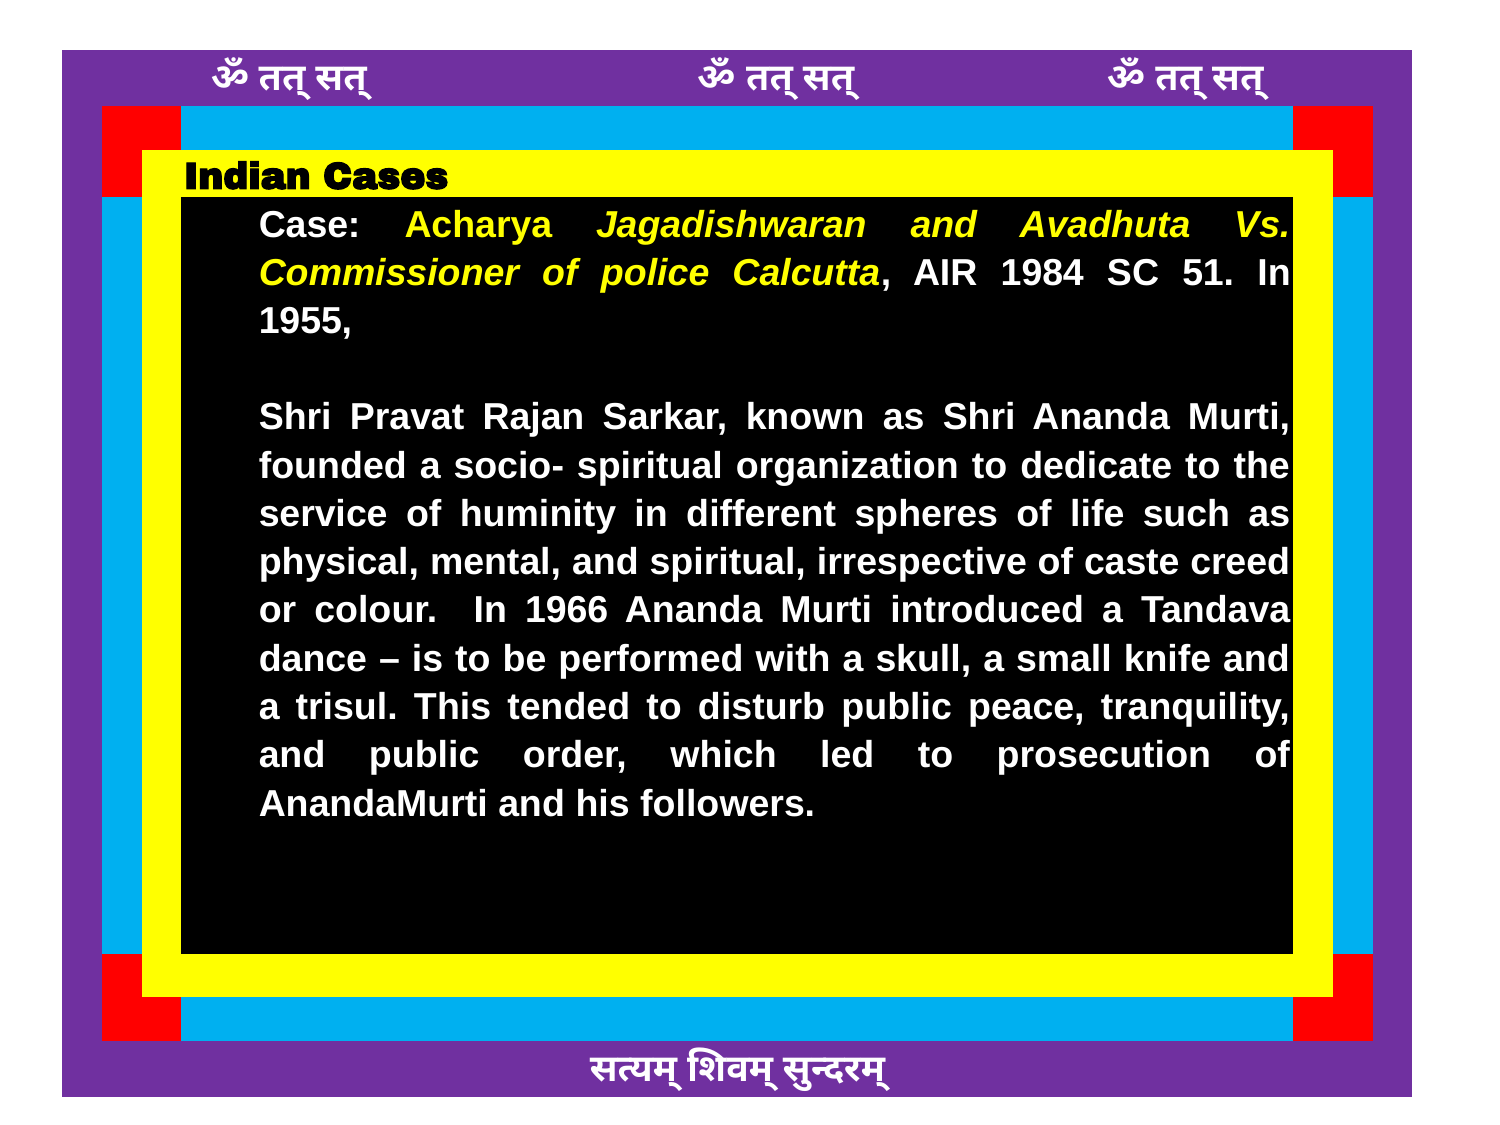

|  |  |  | ॐ तत् सत् ॐ तत् सत् ॐ तत् सत् |  |  |  |
| --- | --- | --- | --- | --- | --- | --- |
|  |  |  |  |  |  |  |
|  |  |  | Indian Cases |  |  |  |
|  |  |  | Case: Acharya Jagadishwaran and Avadhuta Vs. Commissioner of police Calcutta, AIR 1984 SC 51. In 1955,   Shri Pravat Rajan Sarkar, known as Shri Ananda Murti, founded a socio- spiritual organization to dedicate to the service of huminity in different spheres of life such as physical, mental, and spiritual, irrespective of caste creed or colour. In 1966 Ananda Murti introduced a Tandava dance – is to be performed with a skull, a small knife and a trisul. This tended to disturb public peace, tranquility, and public order, which led to prosecution of AnandaMurti and his followers. |  |  |  |
|  |  |  |  |  |  |  |
|  |  |  |  |  |  |  |
|  |  |  | सत्यम् शिवम् सुन्दरम् |  |  |  |
65